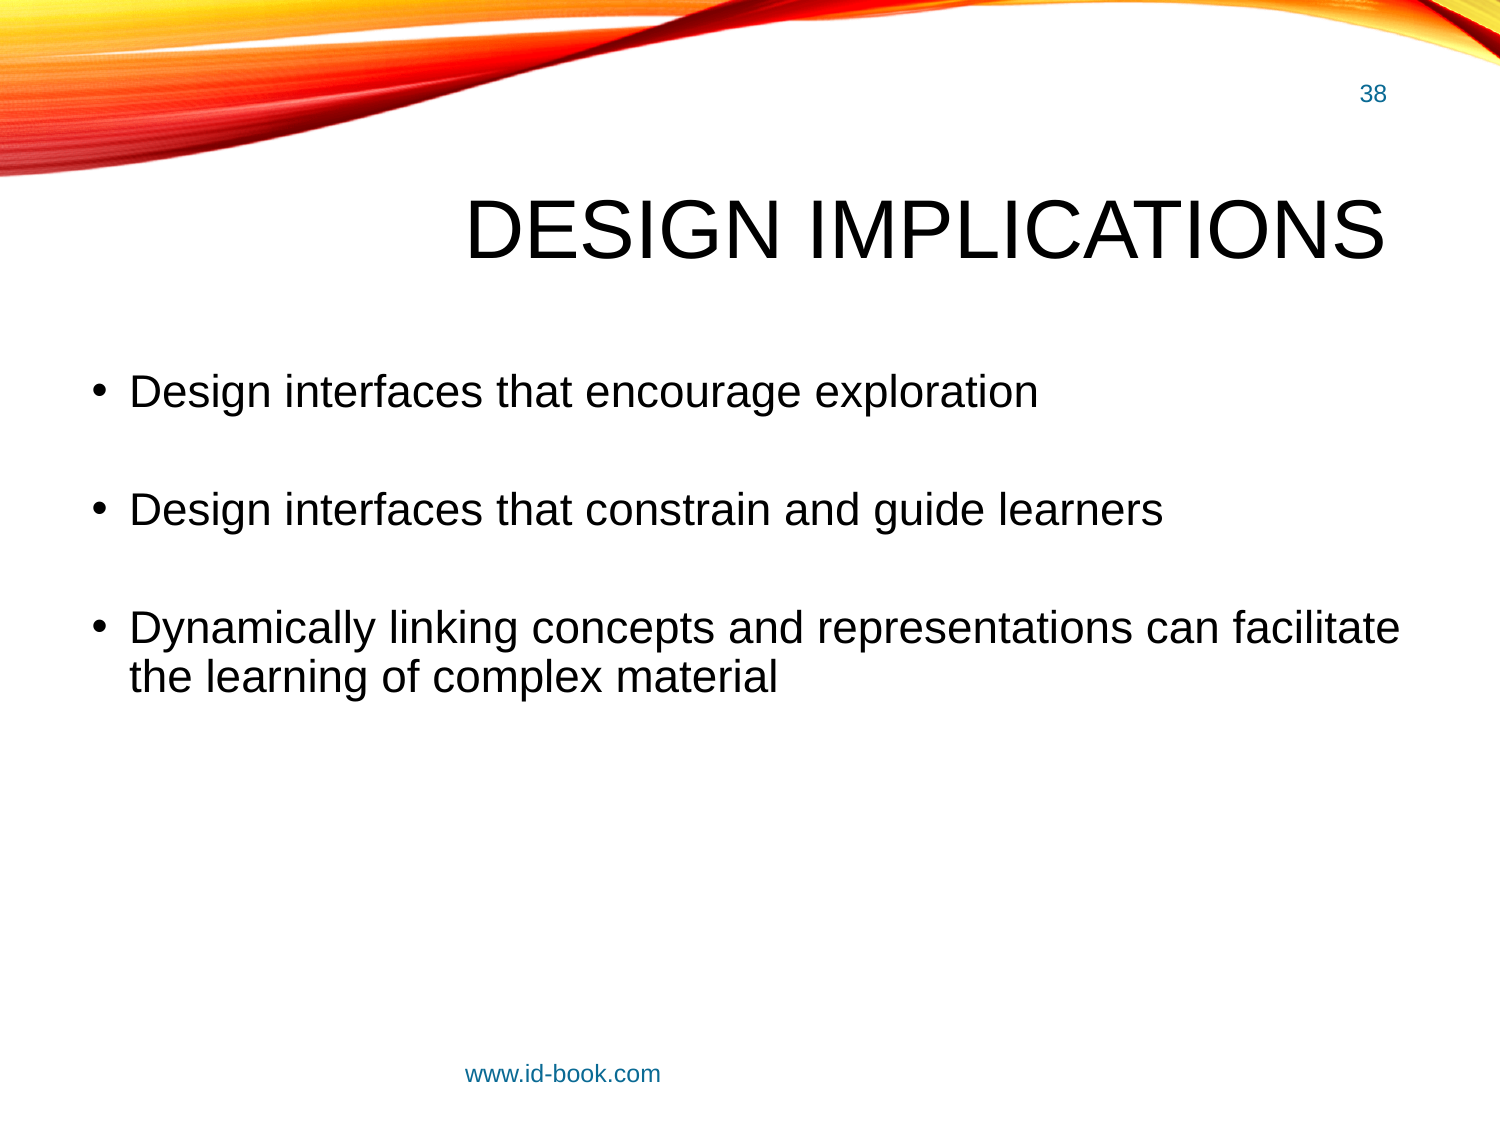

Design implications
38
Design interfaces that encourage exploration

Design interfaces that constrain and guide learners

Dynamically linking concepts and representations can facilitate the learning of complex material

www.id-book.com